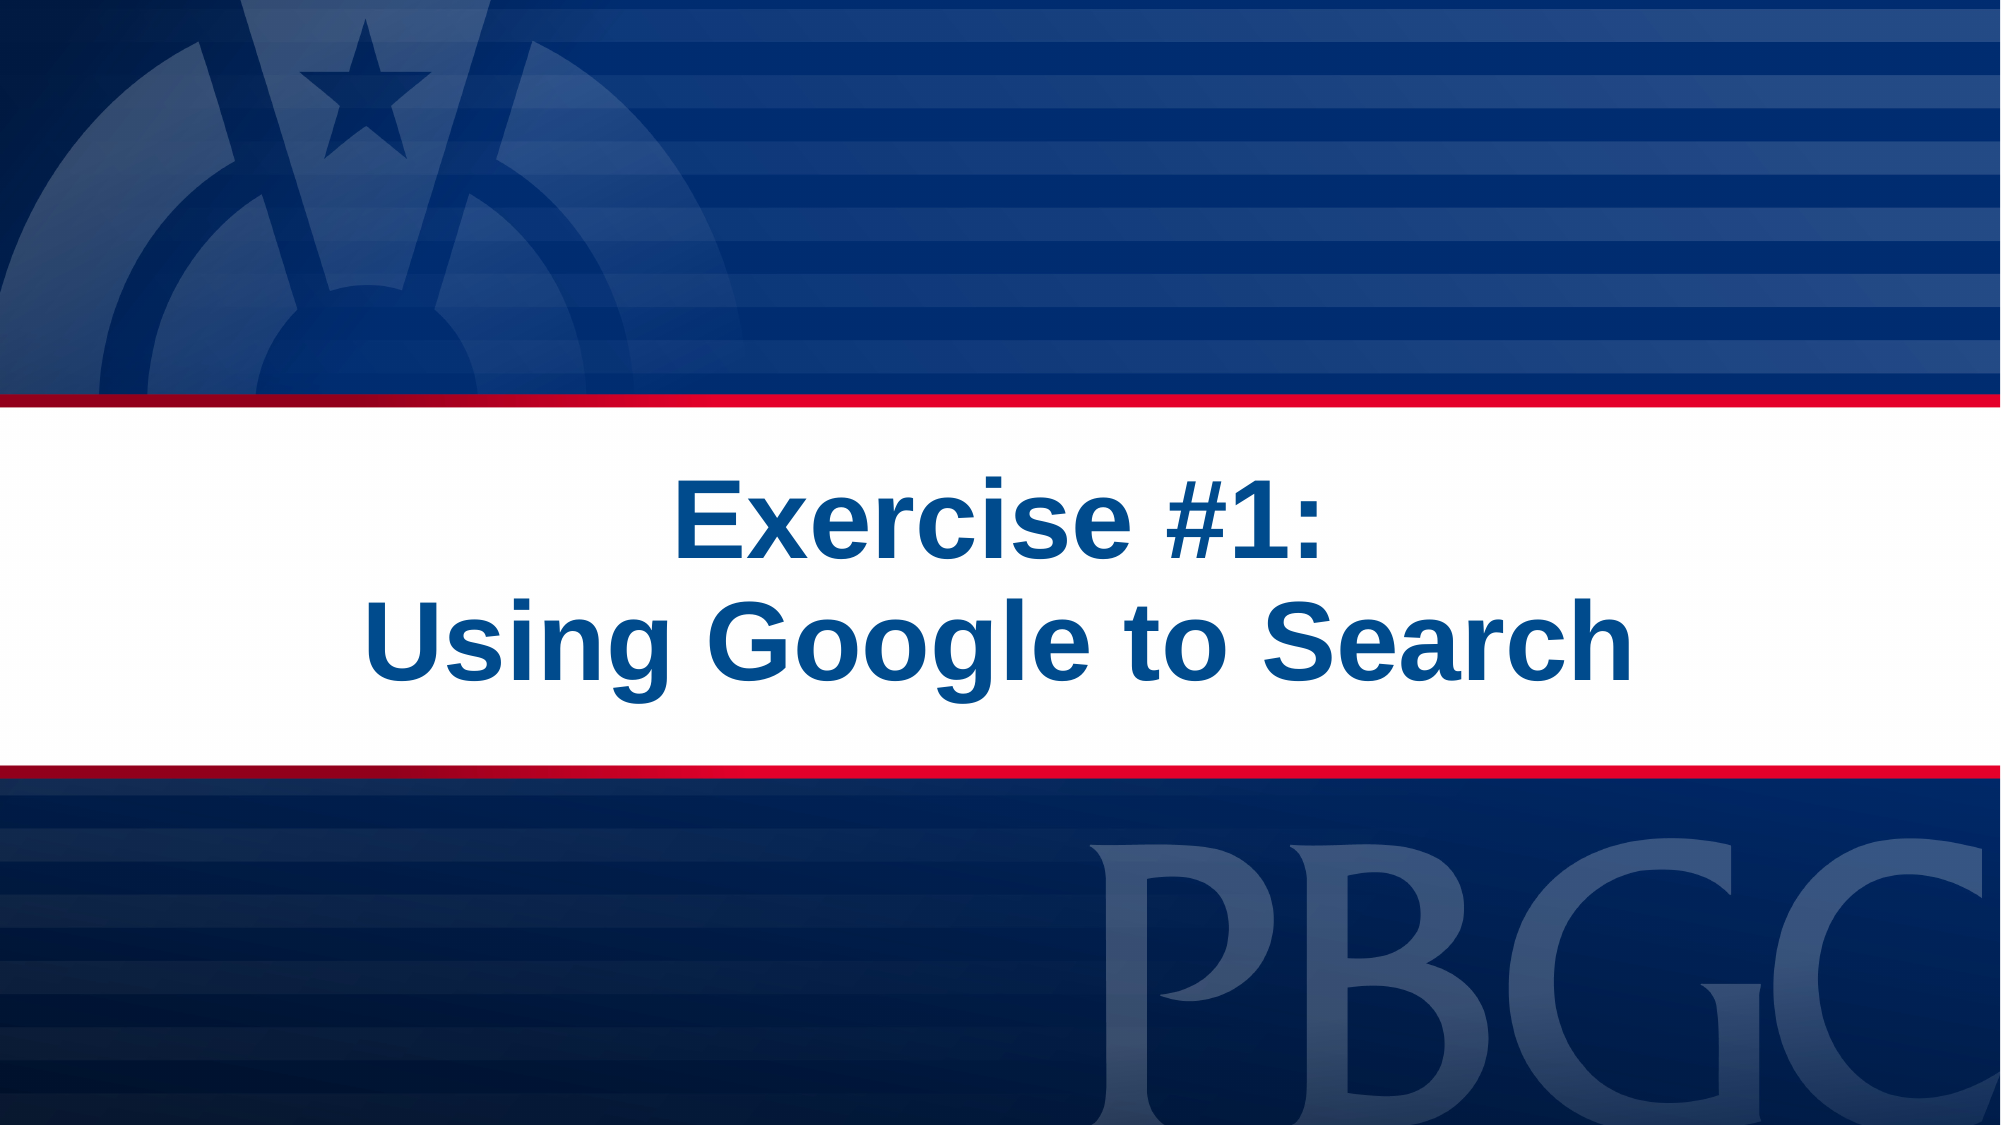

# Exercise #1: Using Google to Search